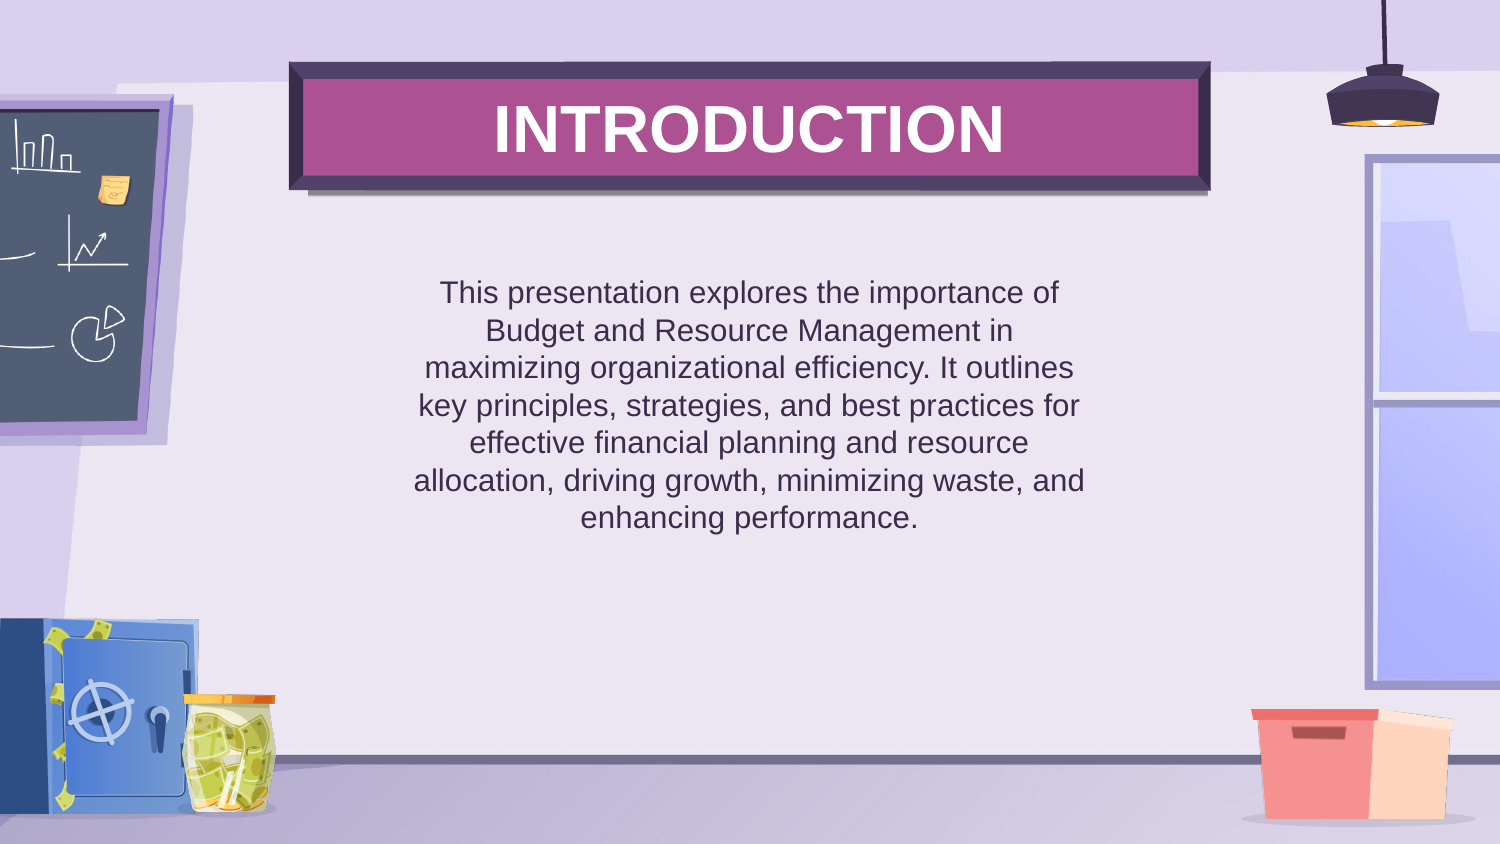

# INTRODUCTION
This presentation explores the importance of Budget and Resource Management in maximizing organizational efficiency. It outlines key principles, strategies, and best practices for effective financial planning and resource allocation, driving growth, minimizing waste, and enhancing performance.